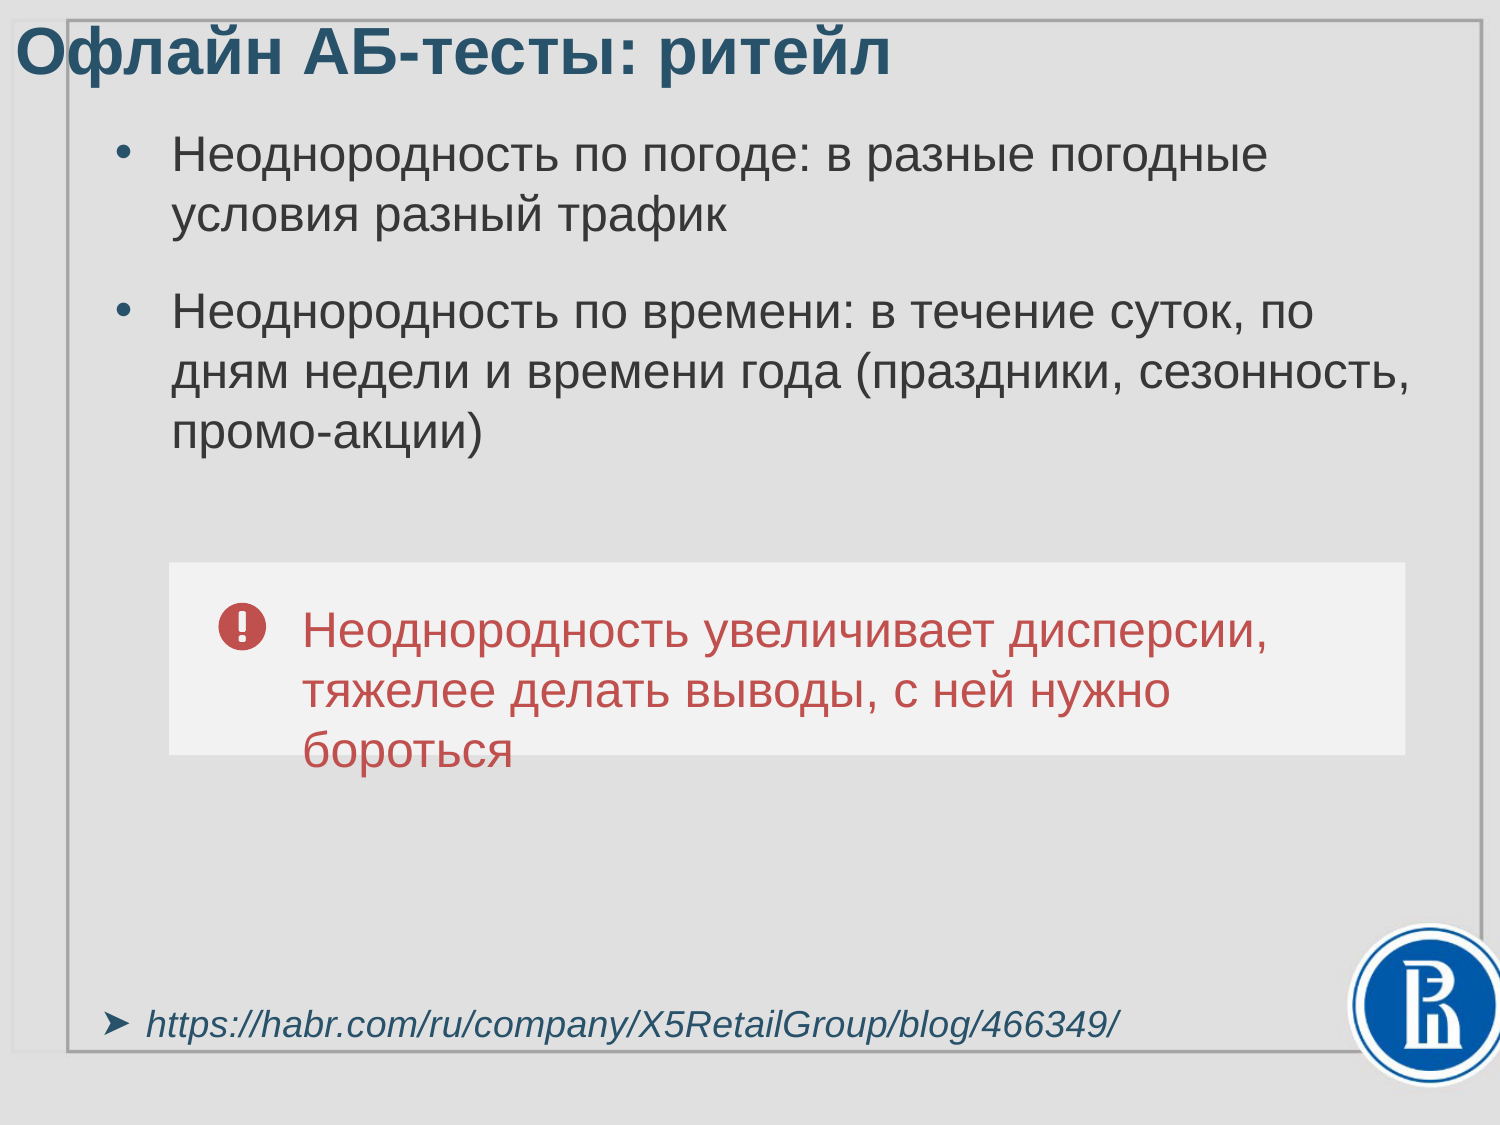

# Офлайн АБ-тесты: ритейл
Неоднородность по погоде: в разные погодные условия разный трафик
Неоднородность по времени: в течение суток, по дням недели и времени года (праздники, сезонность, промо-акции)

Неоднородность увеличивает дисперсии, тяжелее делать выводы, с ней нужно бороться

https://habr.com/ru/company/X5RetailGroup/blog/466349/